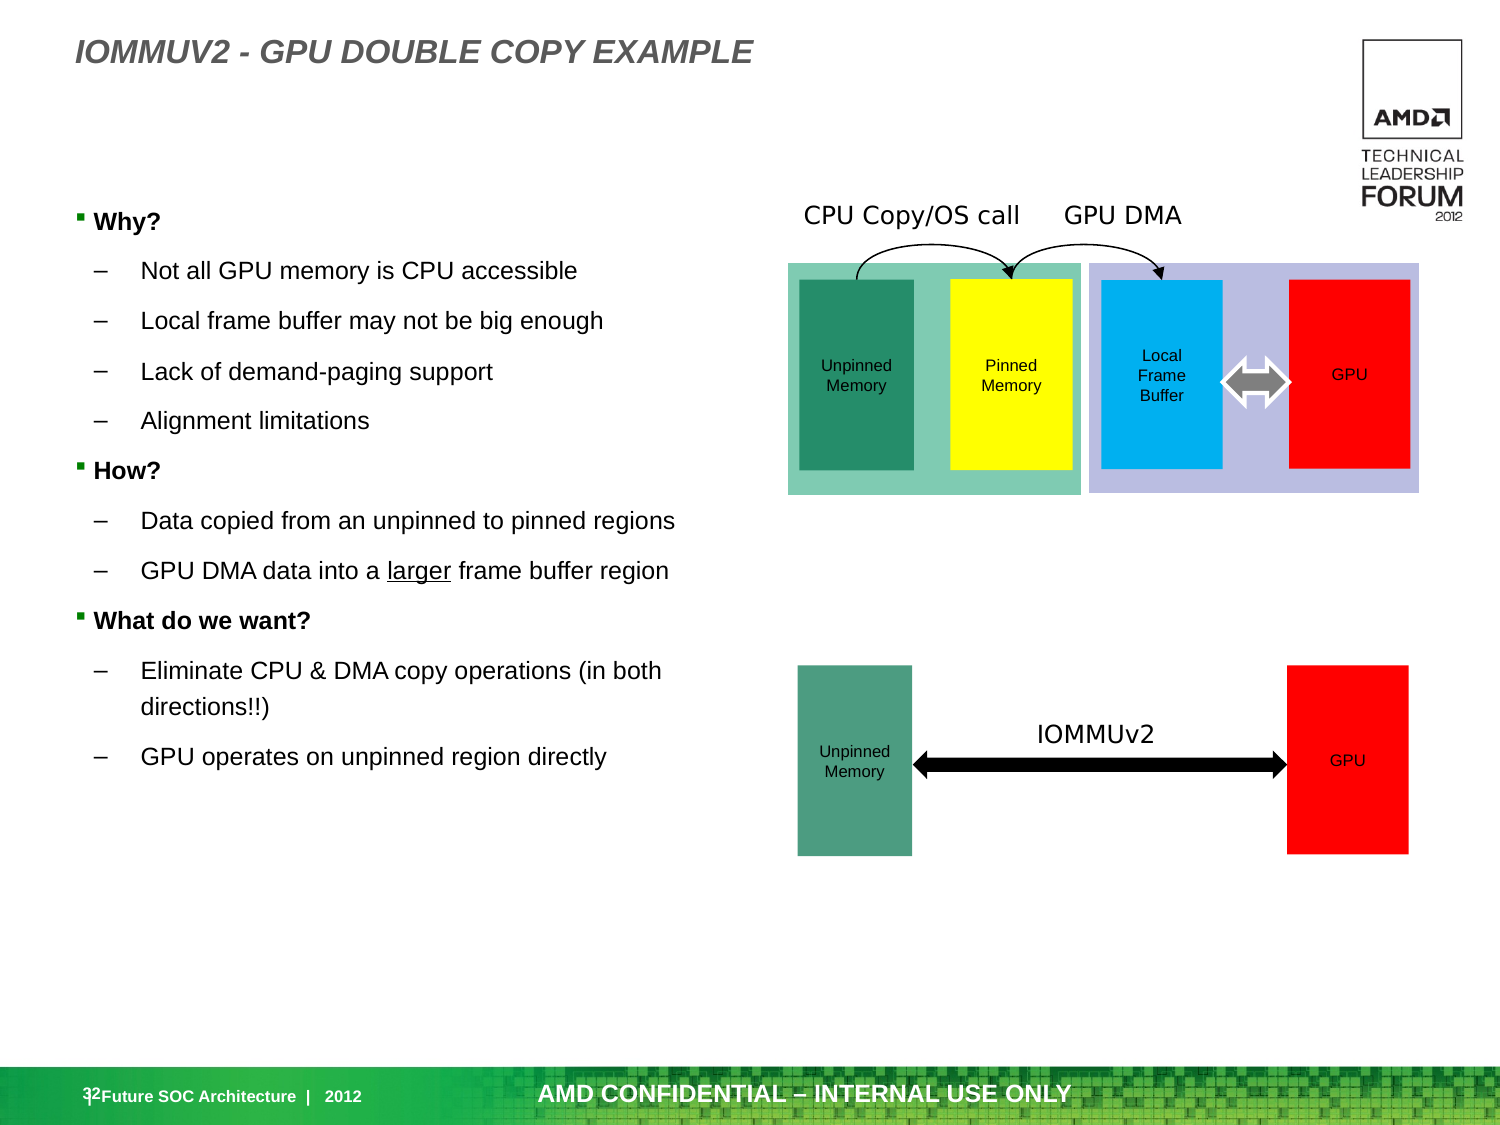

IOMMUv2 - GPU Double Copy Example
CPU Copy/OS call
GPU DMA
Why?
Not all GPU memory is CPU accessible
Local frame buffer may not be big enough
Lack of demand-paging support
Alignment limitations
How?
Data copied from an unpinned to pinned regions
GPU DMA data into a larger frame buffer region
What do we want?
Eliminate CPU & DMA copy operations (in both directions!!)
GPU operates on unpinned region directly

Pinned Memory
Unpinned Memory
GPU
Local Frame Buffer

Unpinned Memory
GPU
IOMMUv2